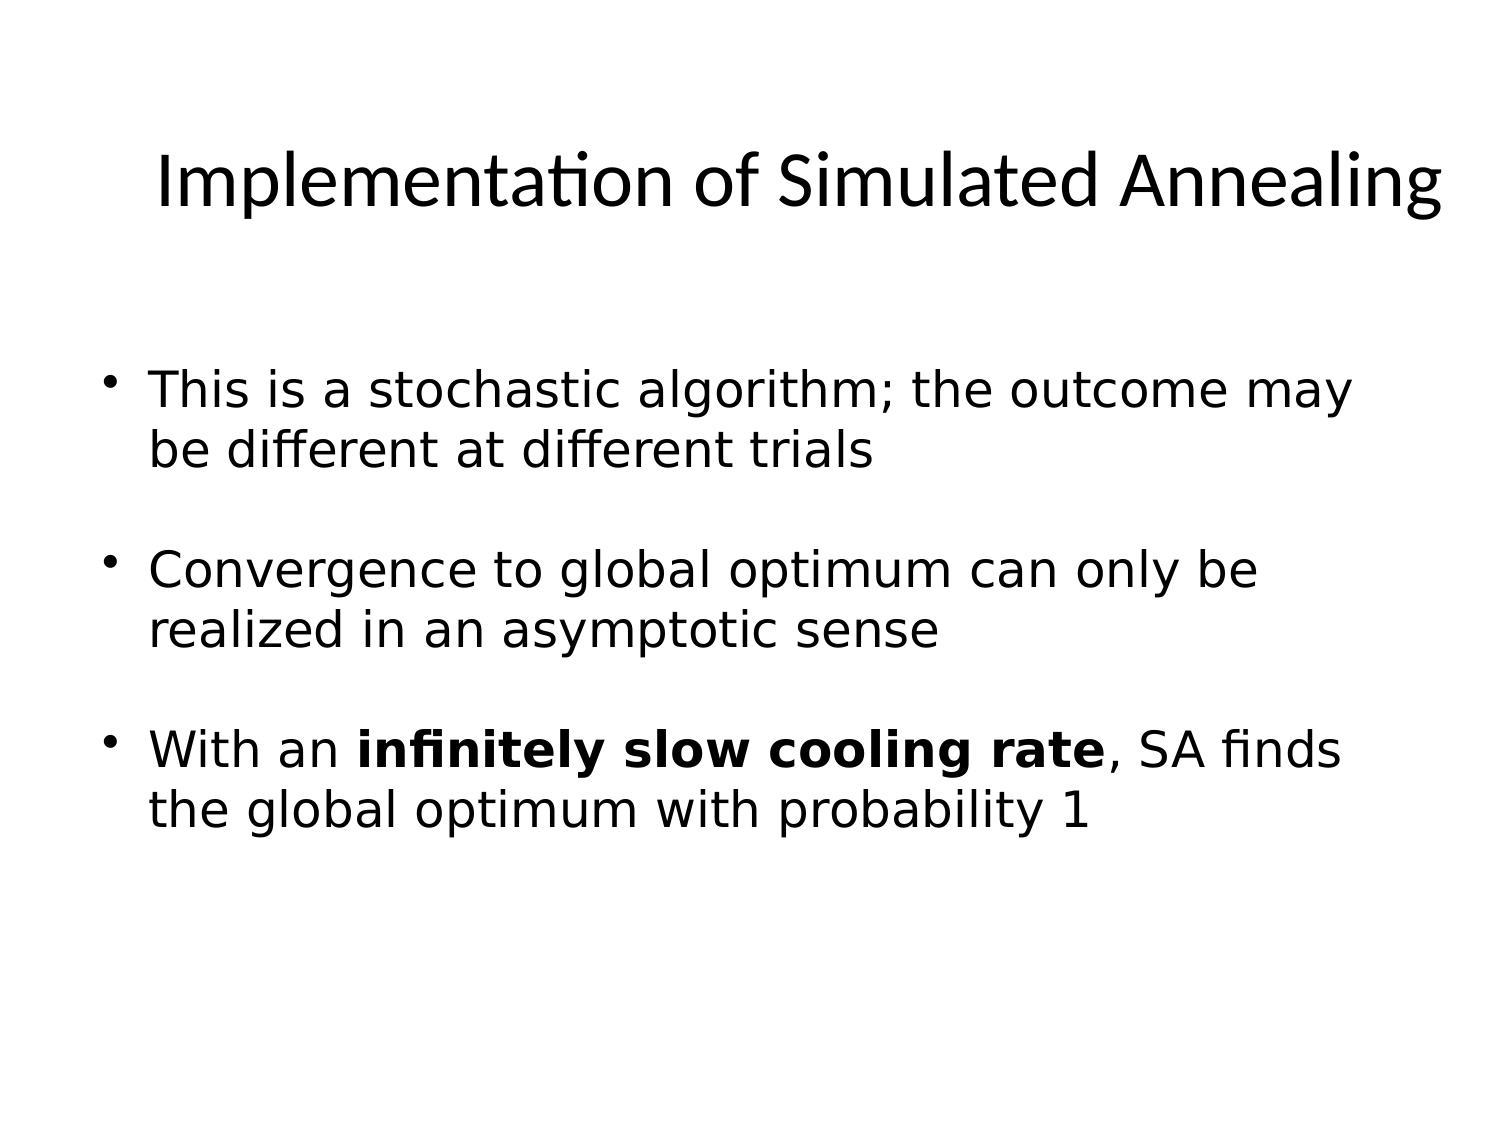

# Implementation of Simulated Annealing
This is a stochastic algorithm; the outcome may be different at different trials

Convergence to global optimum can only be realized in an asymptotic sense

With an infinitely slow cooling rate, SA finds the global optimum with probability 1